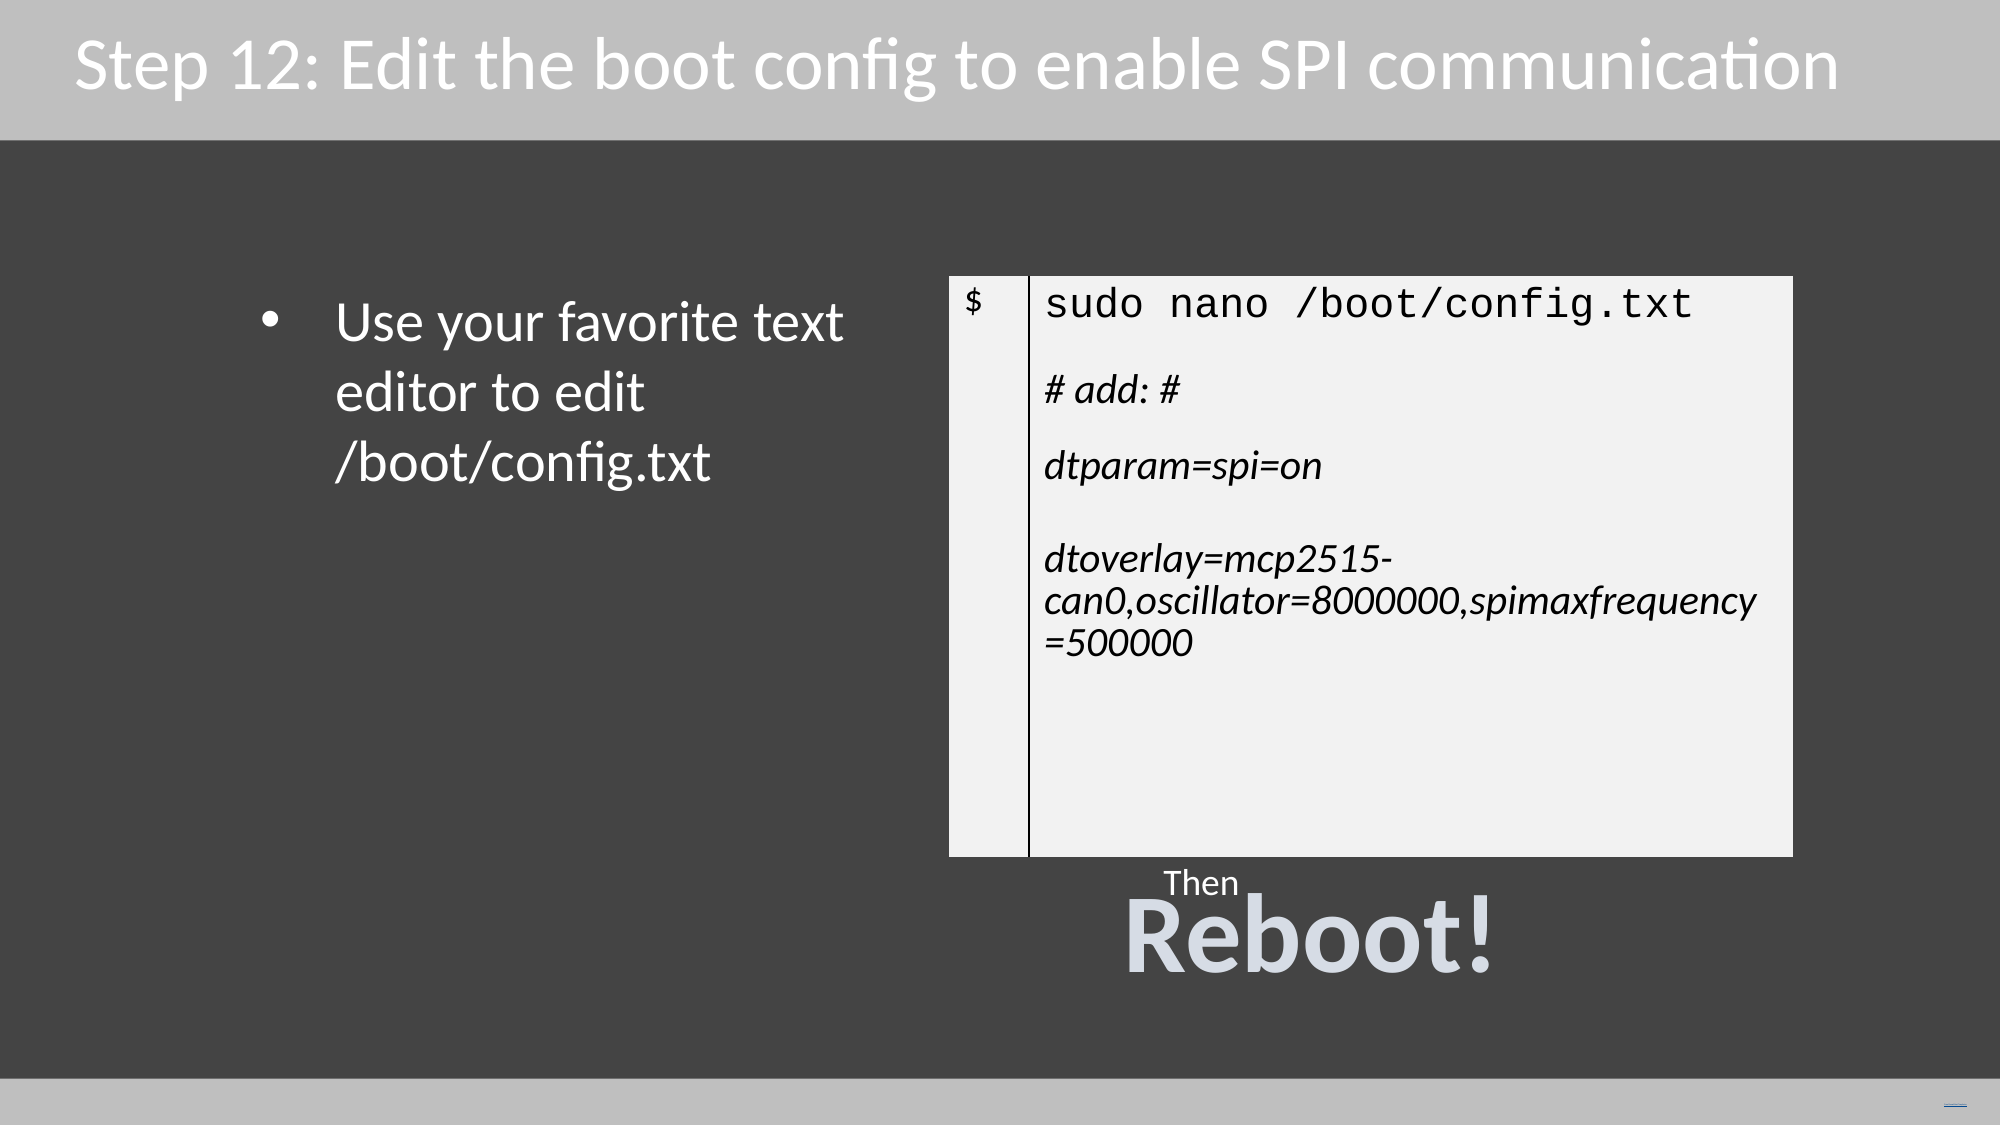

Step 12: Edit the boot config to enable SPI communication
Use your favorite text editor to edit /boot/config.txt
| $ | sudo nano /boot/config.txt # add: # |
| --- | --- |
|  | dtparam=spi=on |
|  | dtoverlay=mcp2515-can0,oscillator=8000000,spimaxfrequency=500000 |
|  |  |
Then

Reboot!

Free PowerPoint Templates
Free PowerPoint Templates